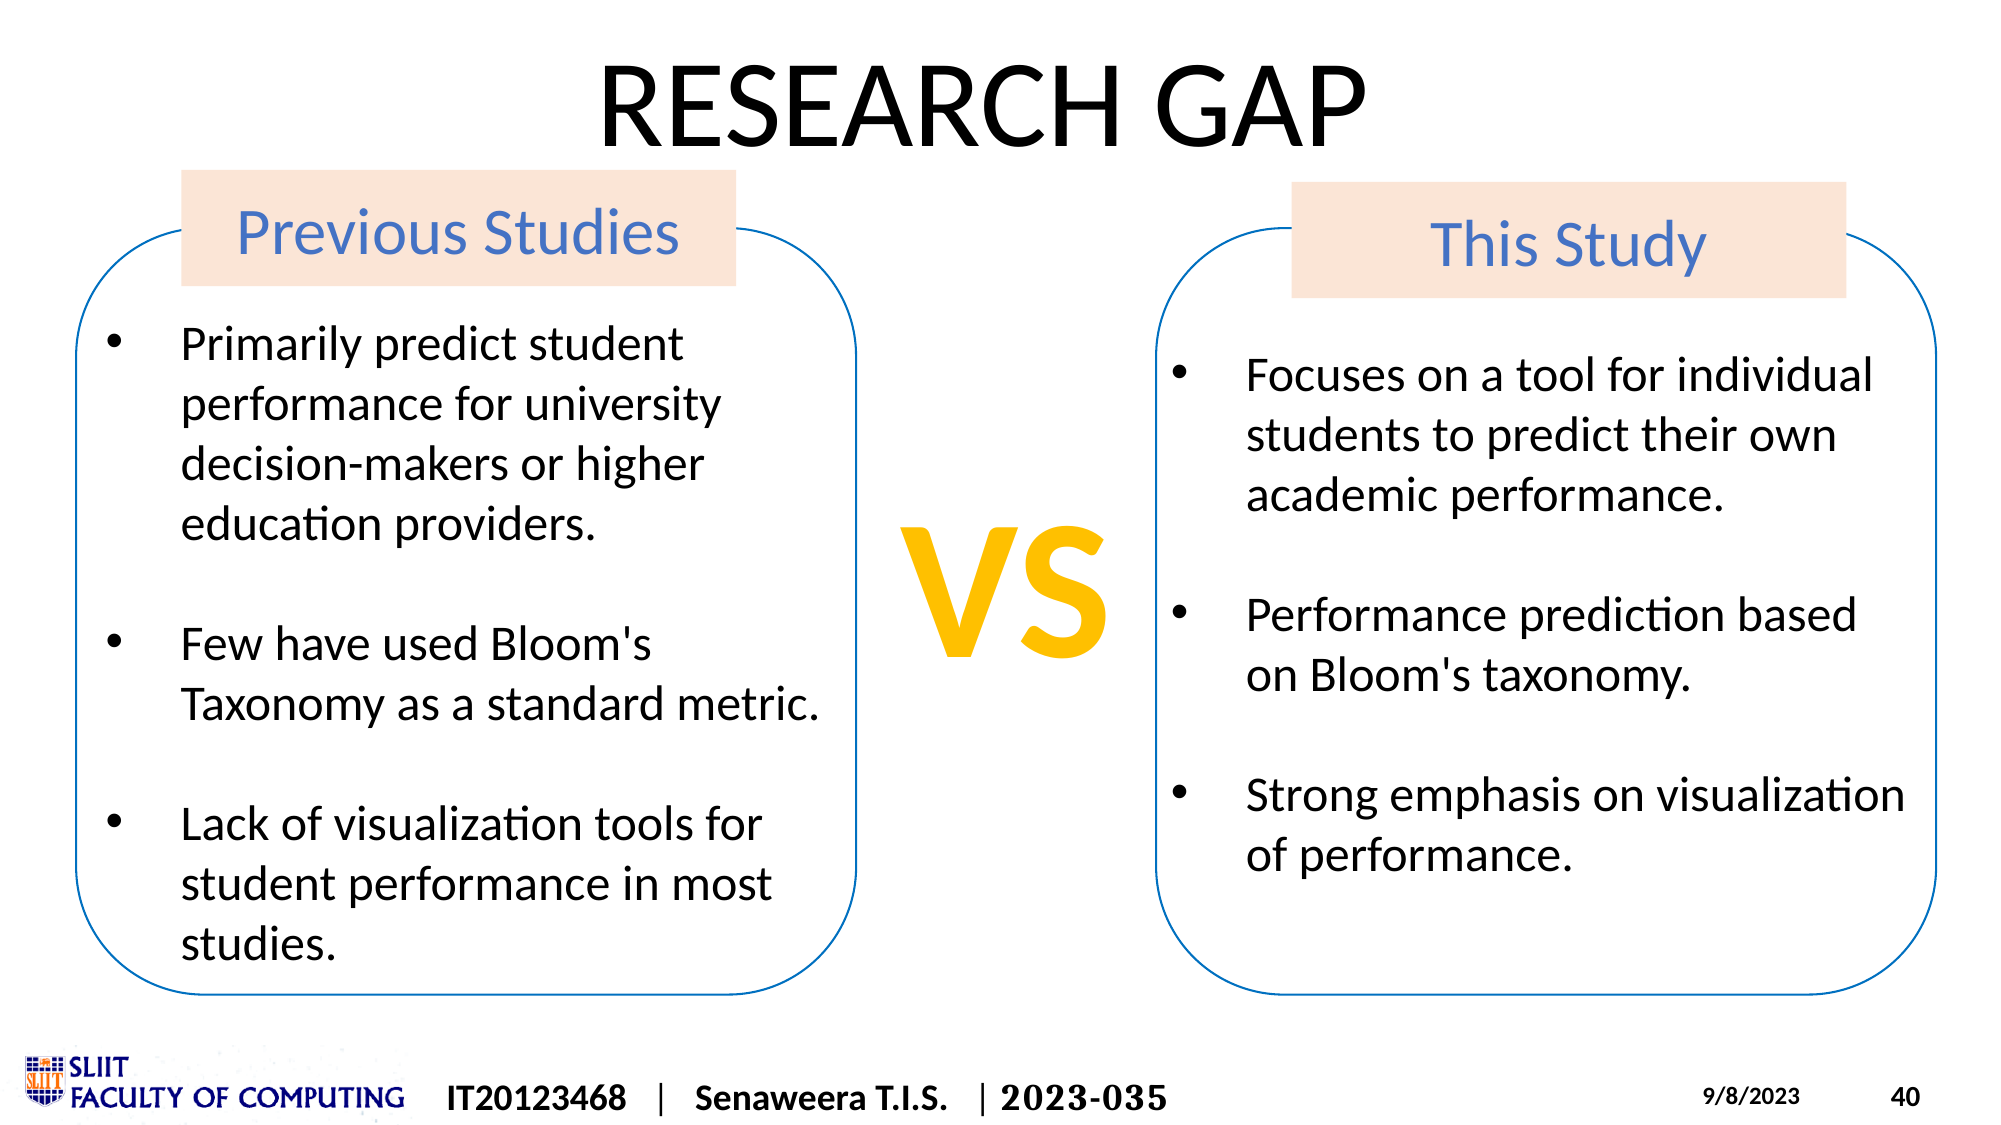

RESEARCH GAP
Previous Studies
This Study

VS
Primarily predict student performance for university decision-makers or higher education providers.

Few have used Bloom's Taxonomy as a standard metric.

Lack of visualization tools for student performance in most studies.​
Focuses on a tool for individual students to predict their own academic performance.

Performance prediction based on Bloom's taxonomy.

Strong emphasis on visualization of performance.

IT20123468   |   Senaweera T.I.S.   | 2023-035